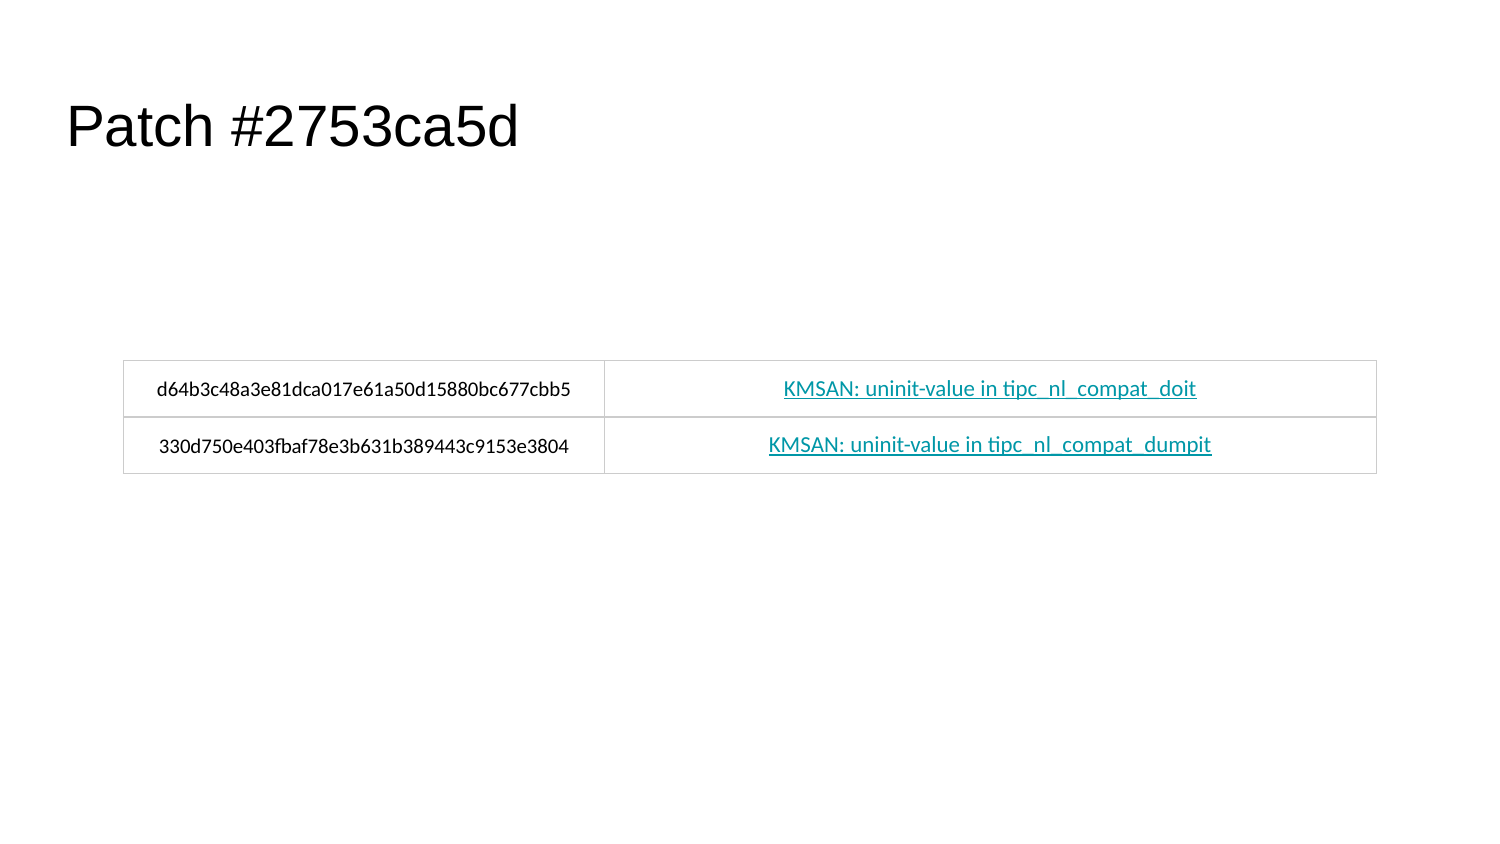

# Patch #2753ca5d
| d64b3c48a3e81dca017e61a50d15880bc677cbb5 | KMSAN: uninit-value in tipc\_nl\_compat\_doit |
| --- | --- |
| 330d750e403fbaf78e3b631b389443c9153e3804 | KMSAN: uninit-value in tipc\_nl\_compat\_dumpit |